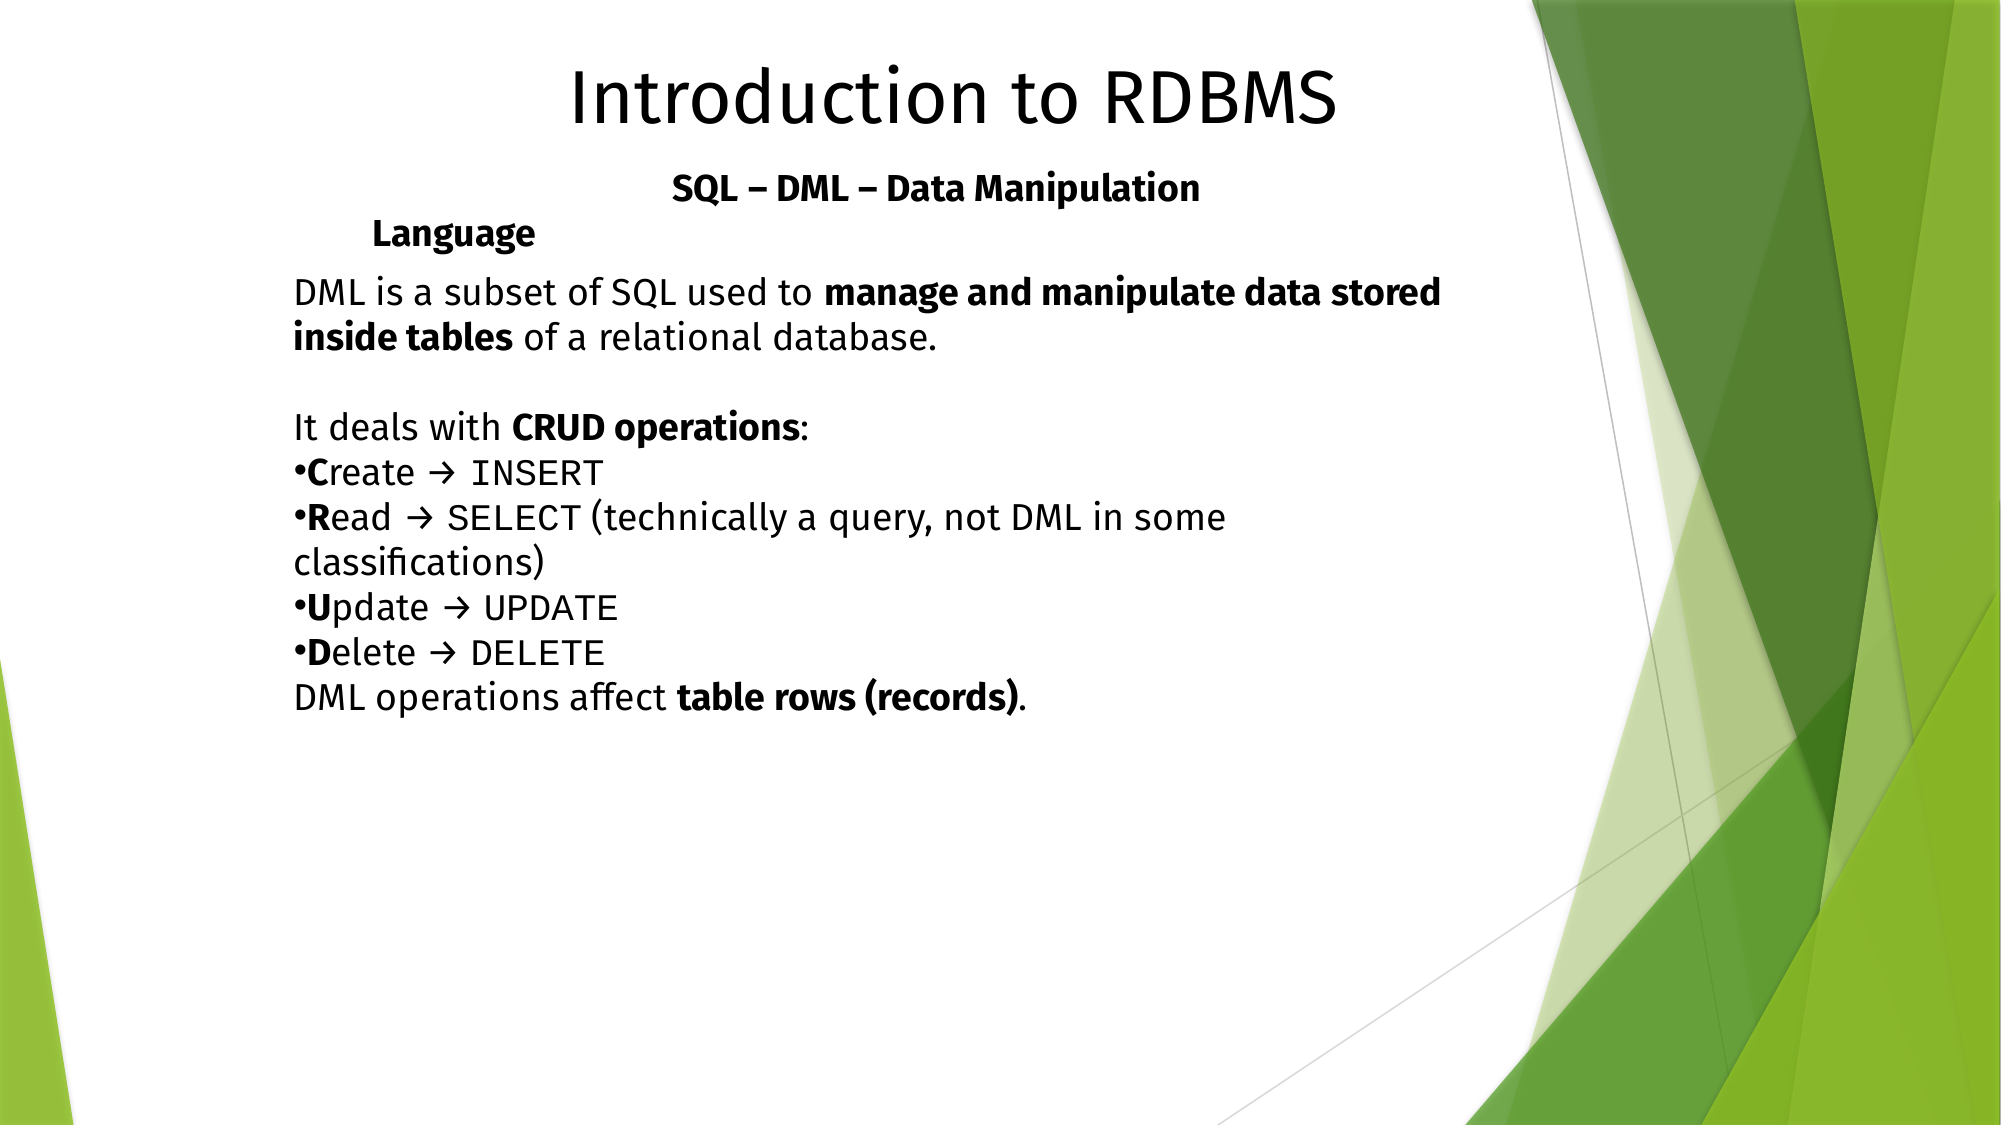

# Introduction to RDBMS
		SQL – DML – Data Manipulation Language
DML is a subset of SQL used to manage and manipulate data stored inside tables of a relational database.

It deals with CRUD operations:
Create → INSERT
Read → SELECT (technically a query, not DML in some classifications)
Update → UPDATE
Delete → DELETE
DML operations affect table rows (records).